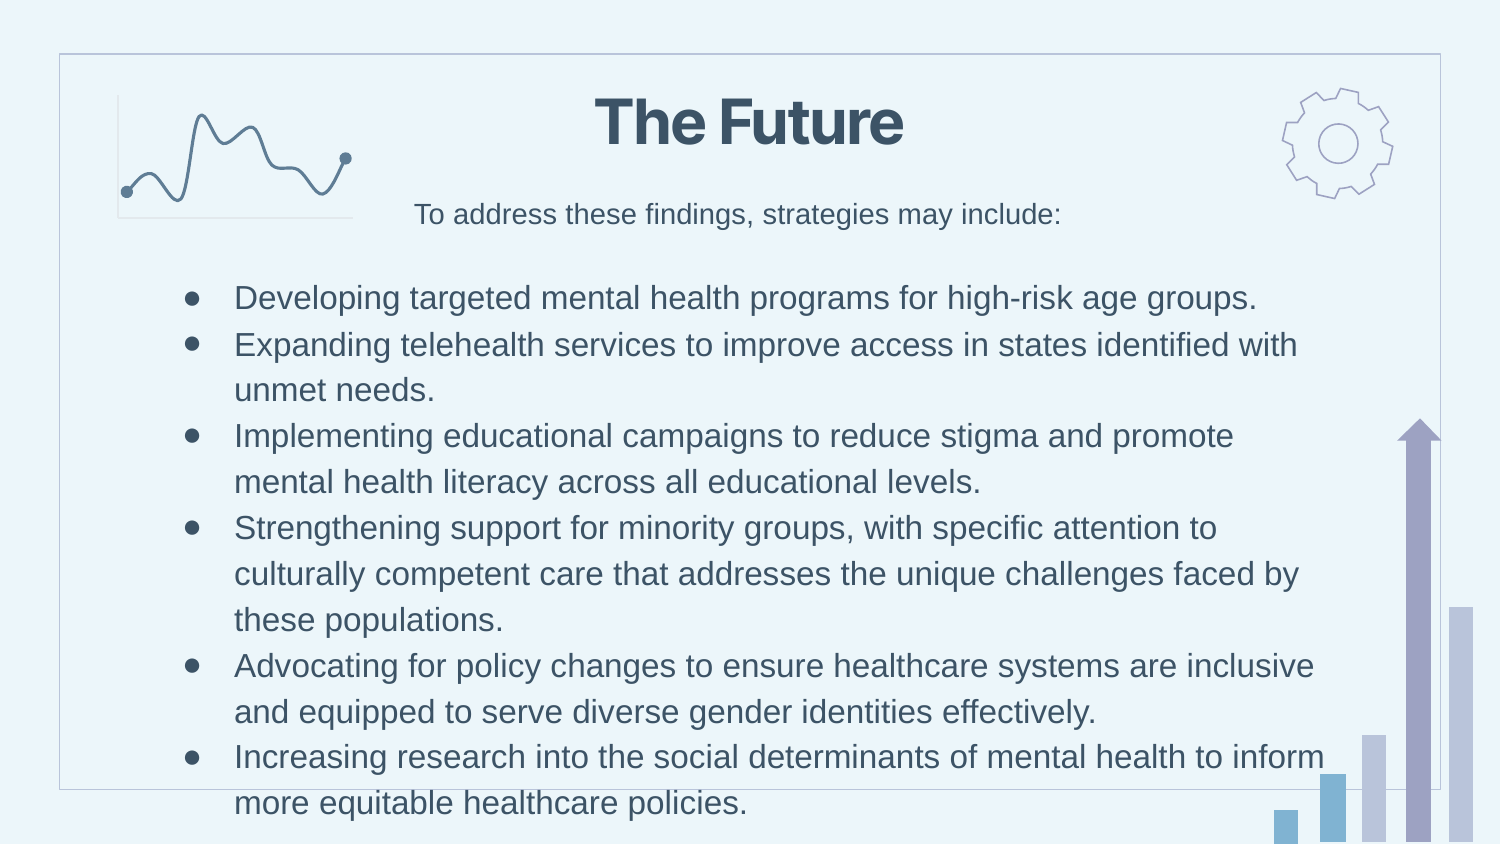

# The Future

To address these findings, strategies may include:
Developing targeted mental health programs for high-risk age groups.
Expanding telehealth services to improve access in states identified with unmet needs.
Implementing educational campaigns to reduce stigma and promote mental health literacy across all educational levels.
Strengthening support for minority groups, with specific attention to culturally competent care that addresses the unique challenges faced by these populations.
Advocating for policy changes to ensure healthcare systems are inclusive and equipped to serve diverse gender identities effectively.
Increasing research into the social determinants of mental health to inform more equitable healthcare policies.